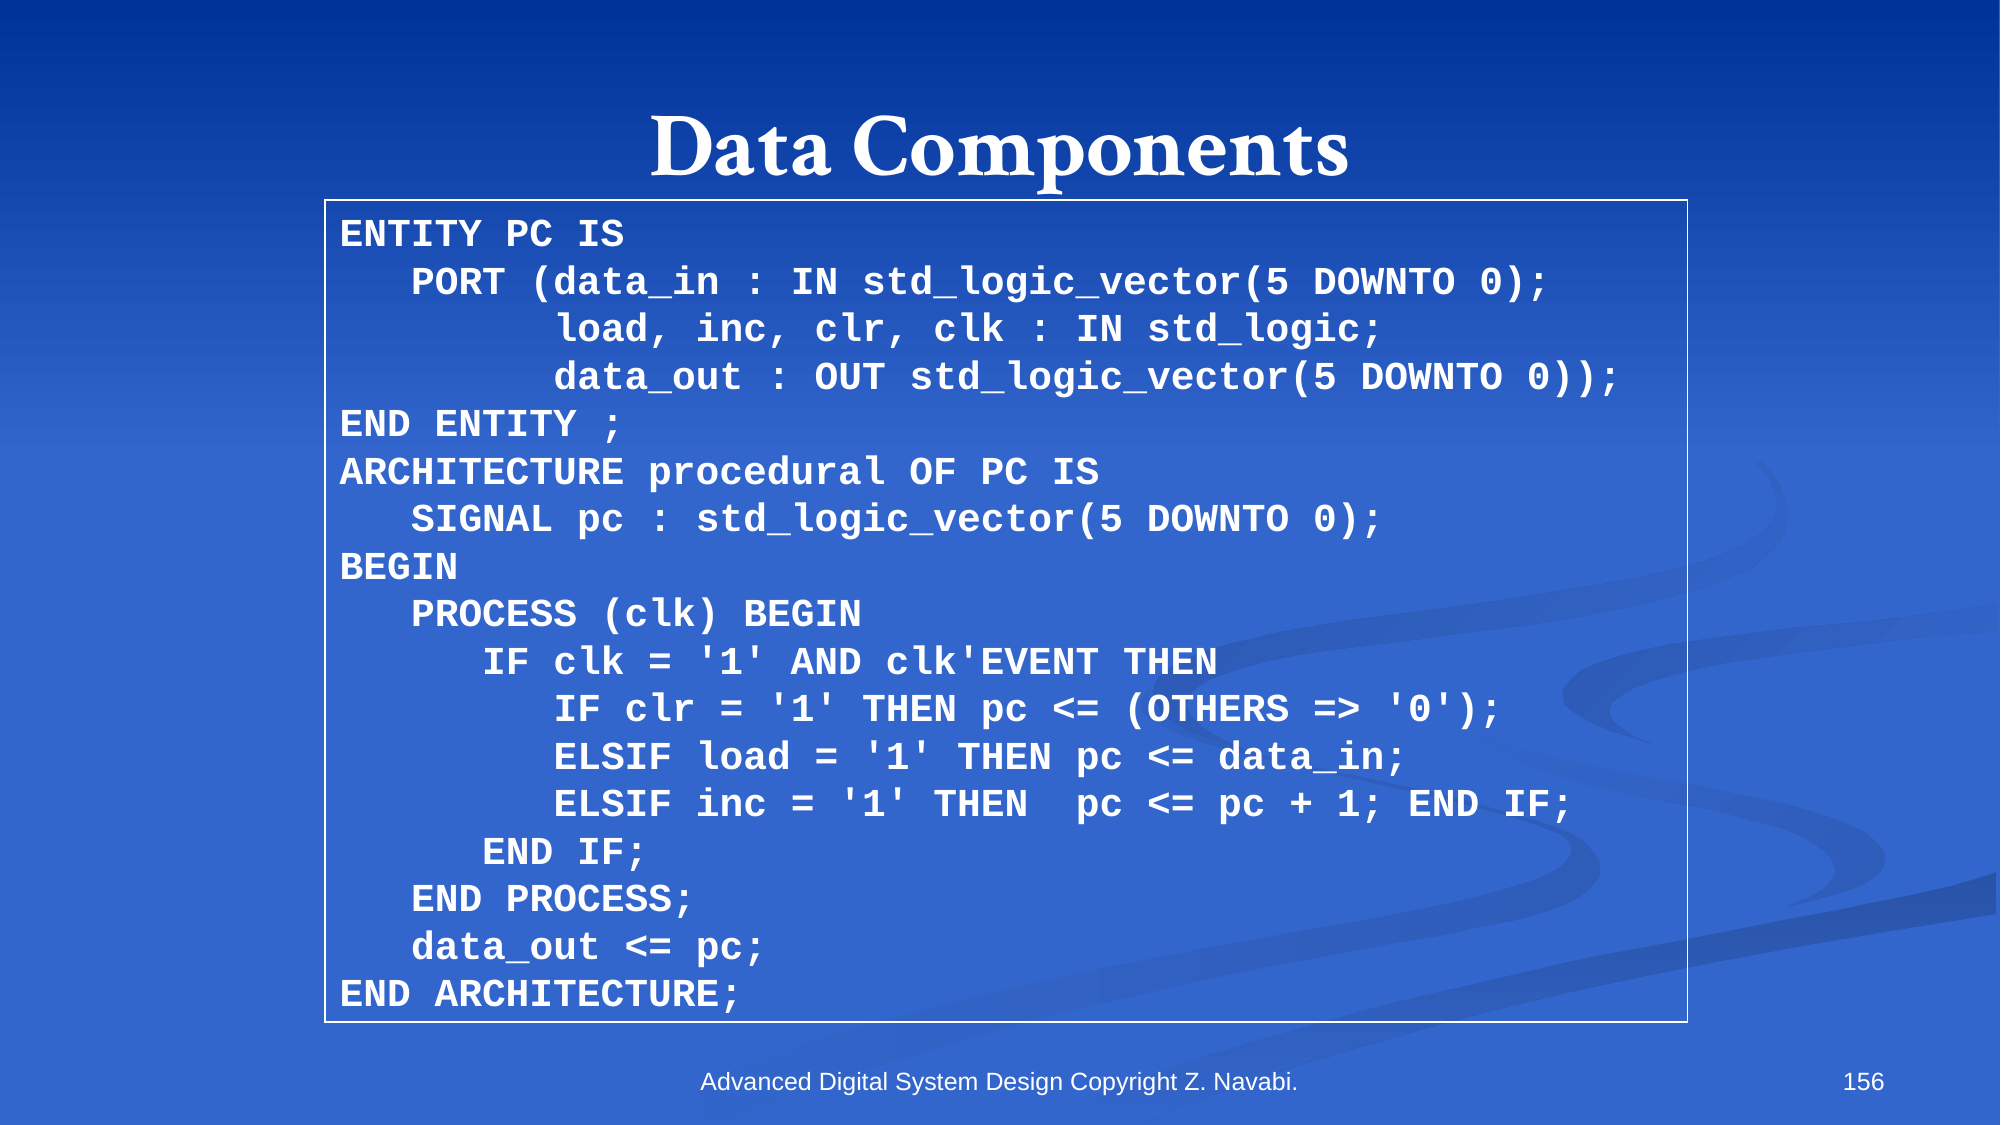

# Data Components
ENTITY PC IS
   PORT (data_in : IN std_logic_vector(5 DOWNTO 0);
         load, inc, clr, clk : IN std_logic;
         data_out : OUT std_logic_vector(5 DOWNTO 0));
END ENTITY ;
ARCHITECTURE procedural OF PC IS
   SIGNAL pc : std_logic_vector(5 DOWNTO 0);
BEGIN
   PROCESS (clk) BEGIN
      IF clk = '1' AND clk'EVENT THEN
         IF clr = '1' THEN pc <= (OTHERS => '0');
         ELSIF load = '1' THEN pc <= data_in;
         ELSIF inc = '1' THEN  pc <= pc + 1; END IF;
      END IF;
   END PROCESS;
   data_out <= pc;
END ARCHITECTURE;
Advanced Digital System Design Copyright Z. Navabi.
156